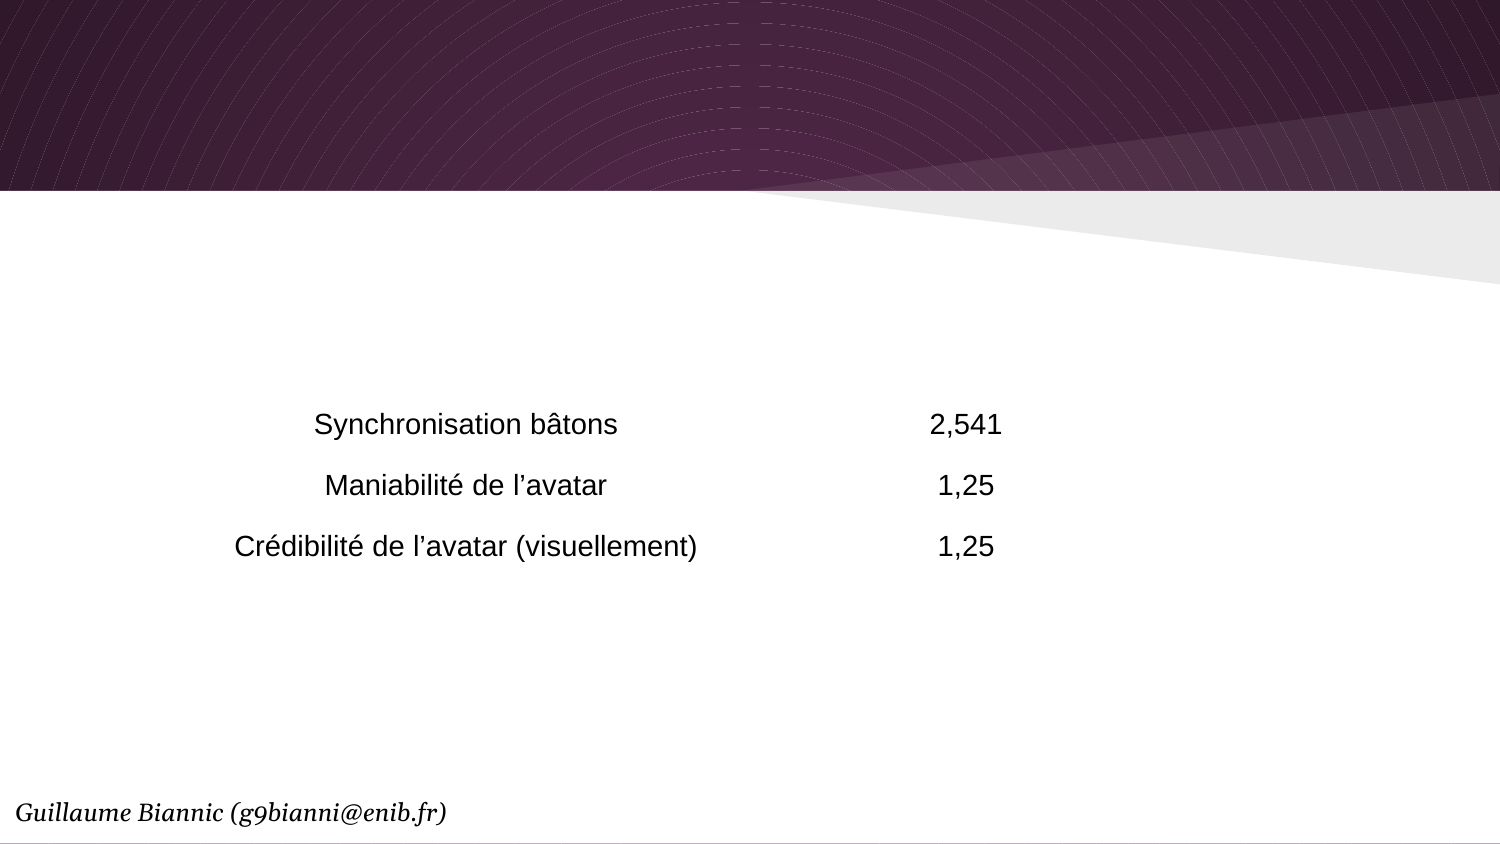

#

| Synchronisation bâtons | 2,541 |
| --- | --- |
| Maniabilité de l’avatar | 1,25 |
| Crédibilité de l’avatar (visuellement) | 1,25 |
Guillaume Biannic (g9bianni@enib.fr)